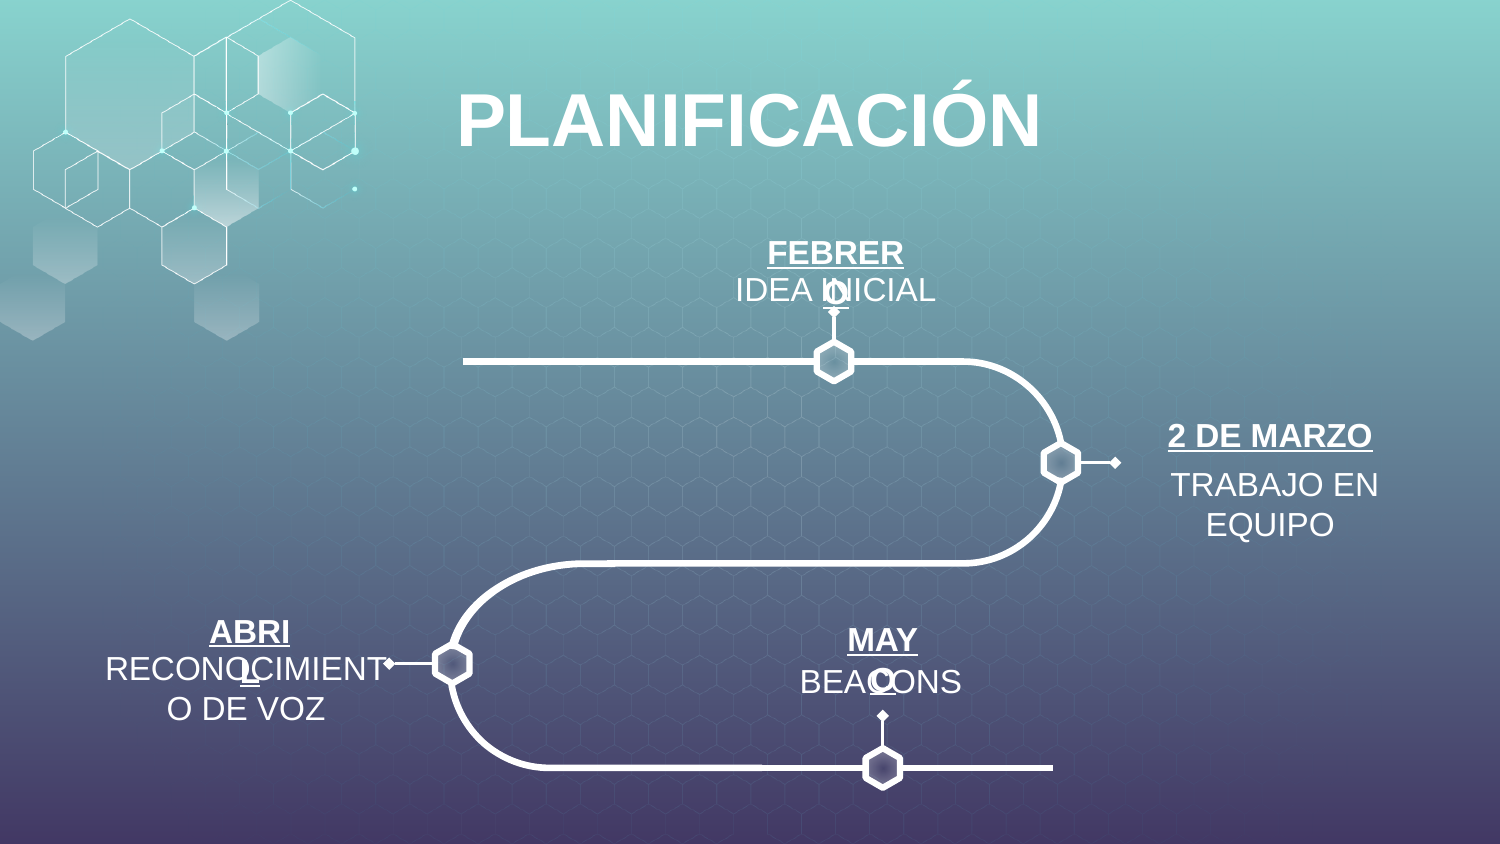

PLANIFICACIÓN
FEBRERO
IDEA INICIAL

2 DE MARZO

TRABAJO EN EQUIPO

ABRIL
MAYO
BEACONS
RECONOCIMIENTO DE VOZ